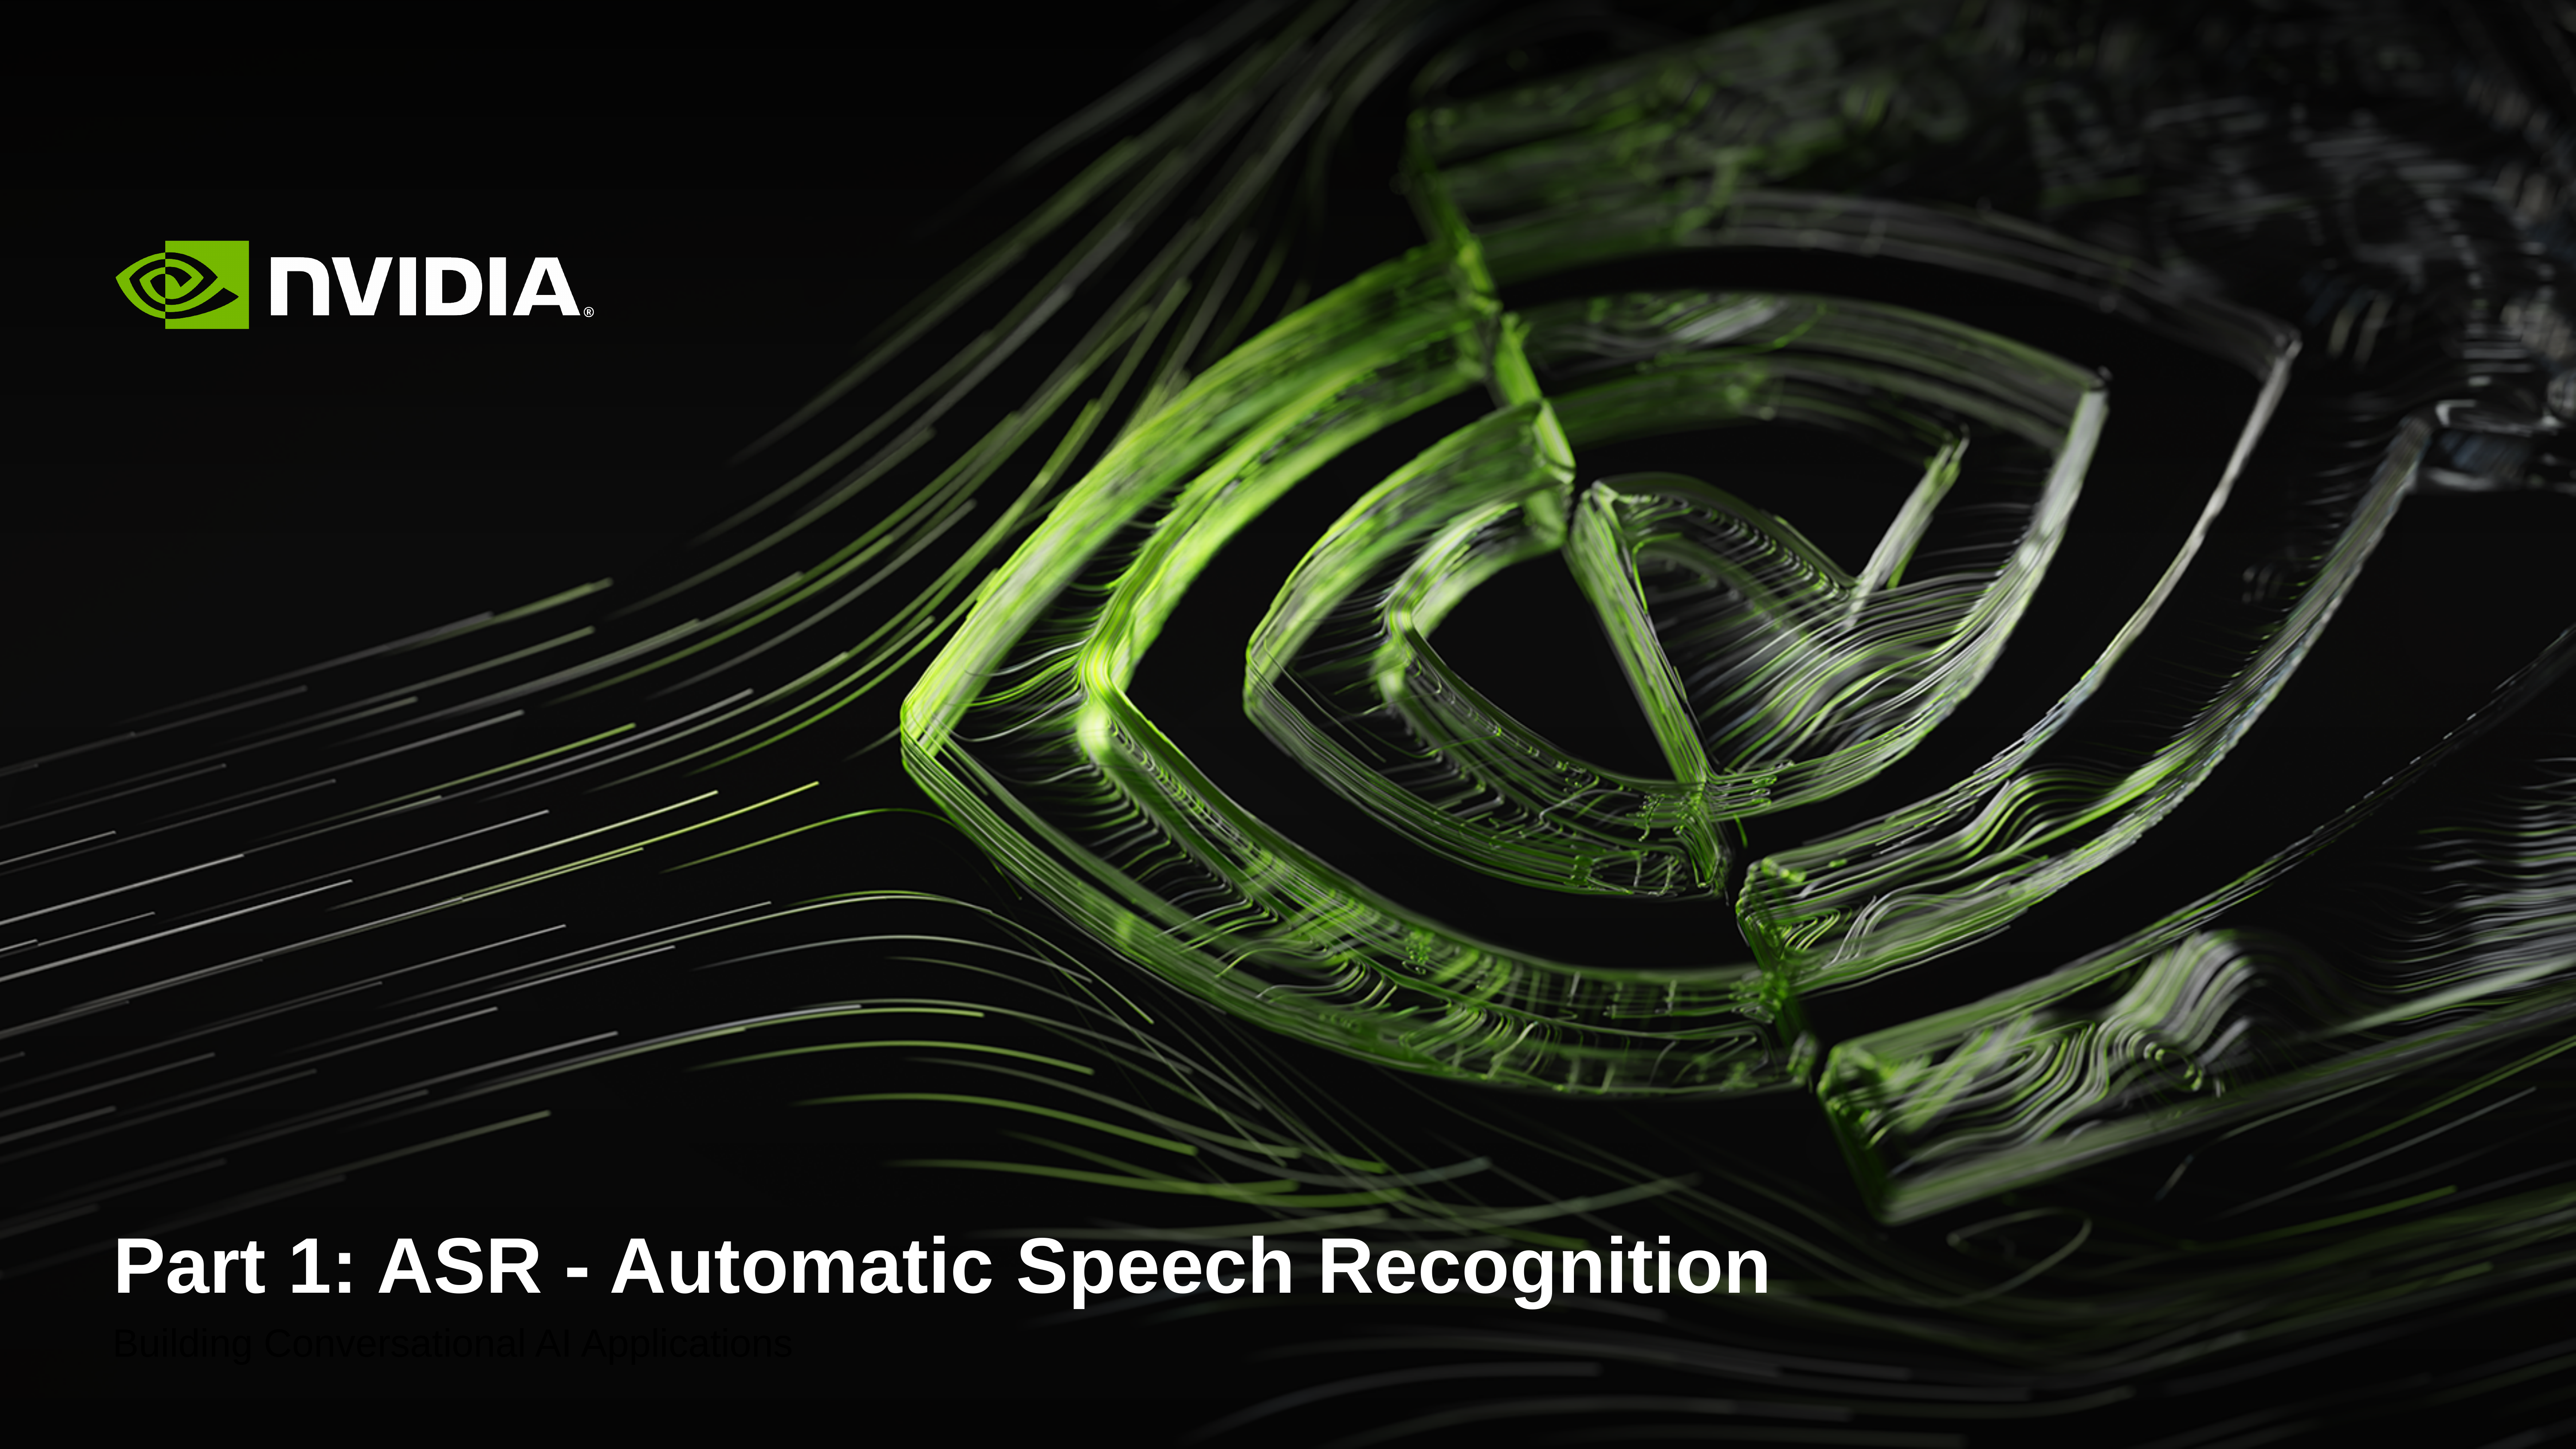

# Part 1: ASR - Automatic Speech Recognition
Building Conversational AI Applications